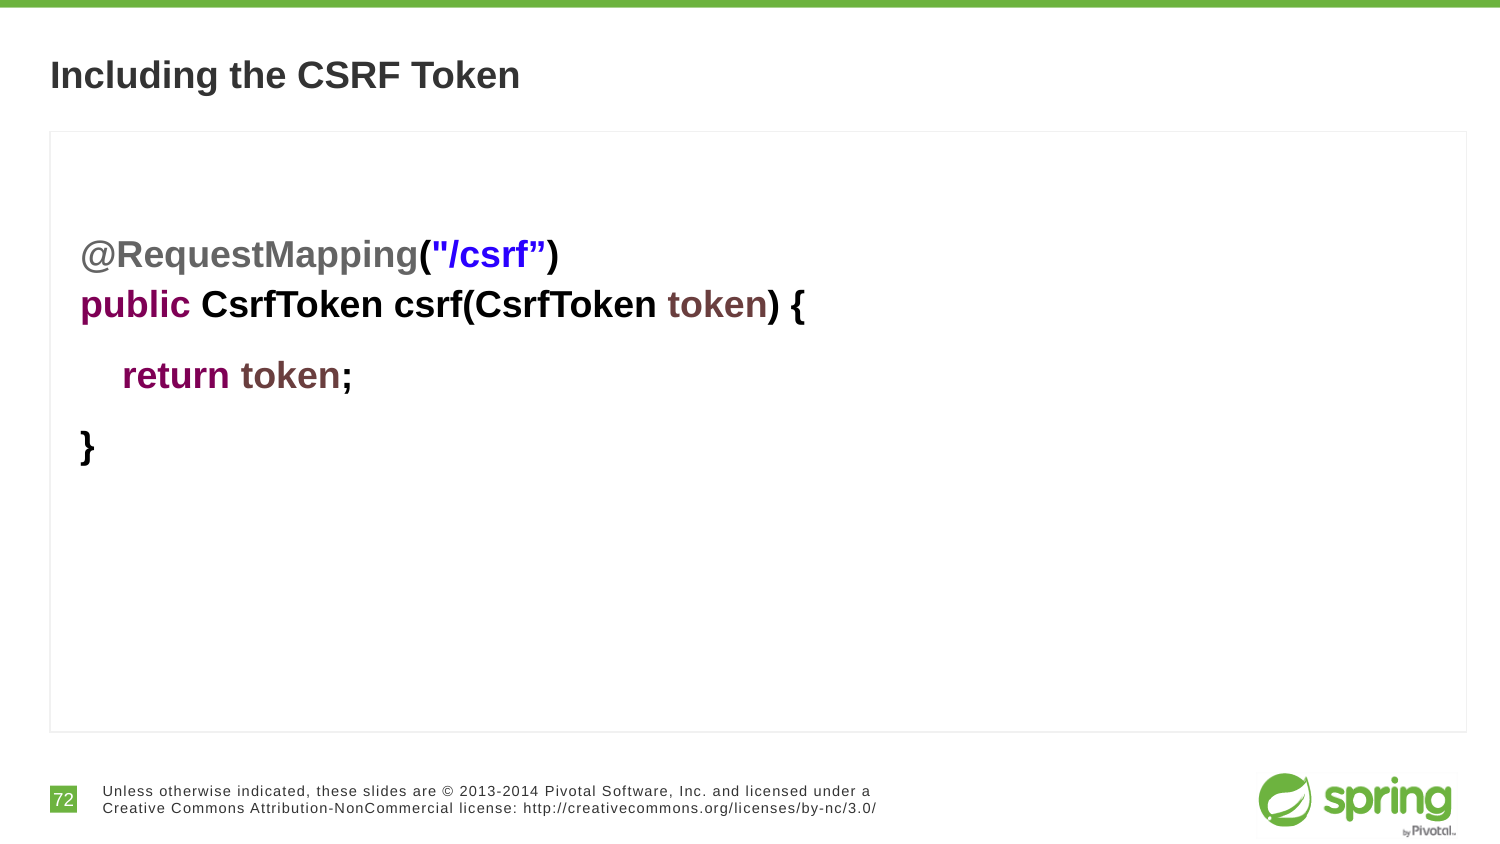

# Including the CSRF Token

@RequestMapping("/csrf”)
public CsrfToken csrf(CsrfToken token) {
    return token;
}